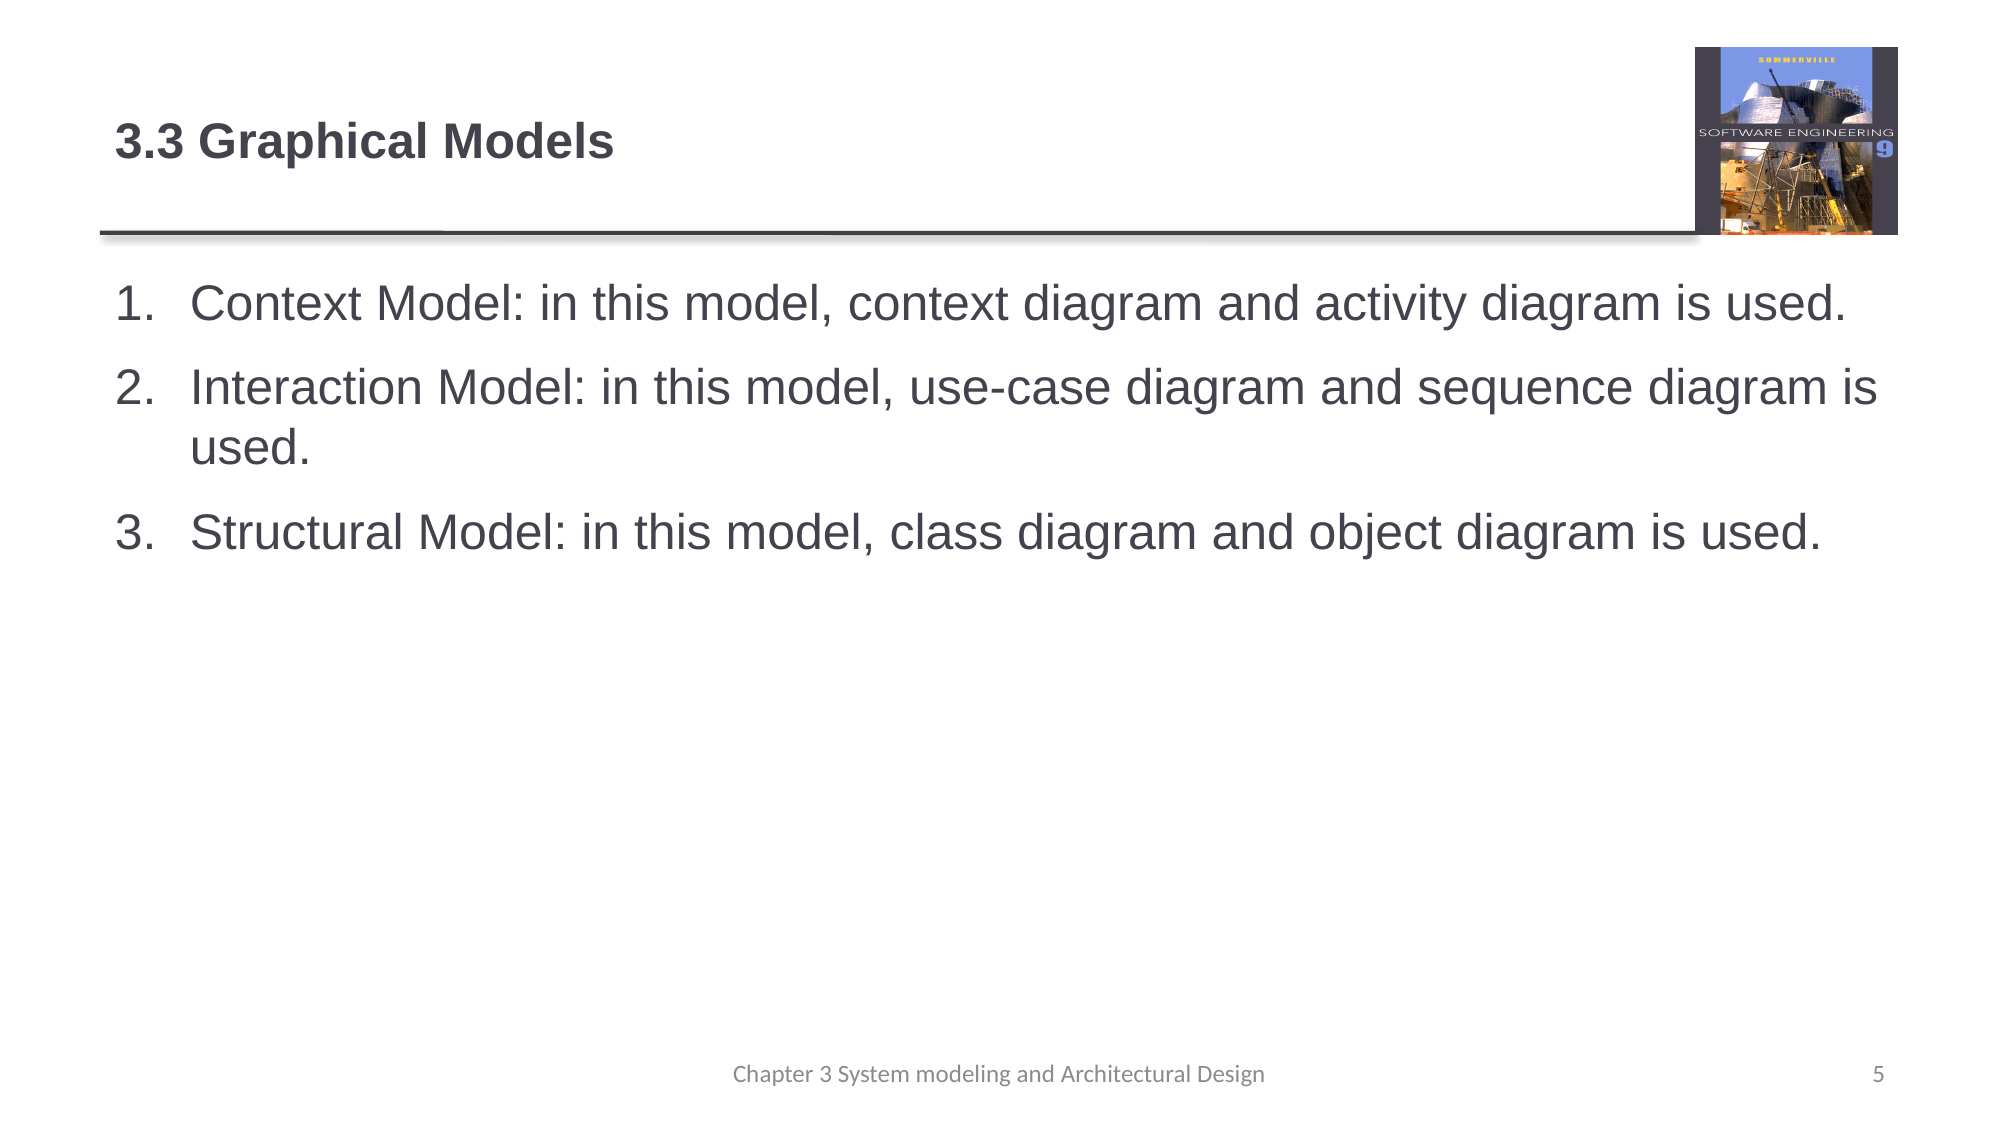

# 3.3 Graphical Models
Context Model: in this model, context diagram and activity diagram is used.
Interaction Model: in this model, use-case diagram and sequence diagram is used.
Structural Model: in this model, class diagram and object diagram is used.
Chapter 3 System modeling and Architectural Design
5